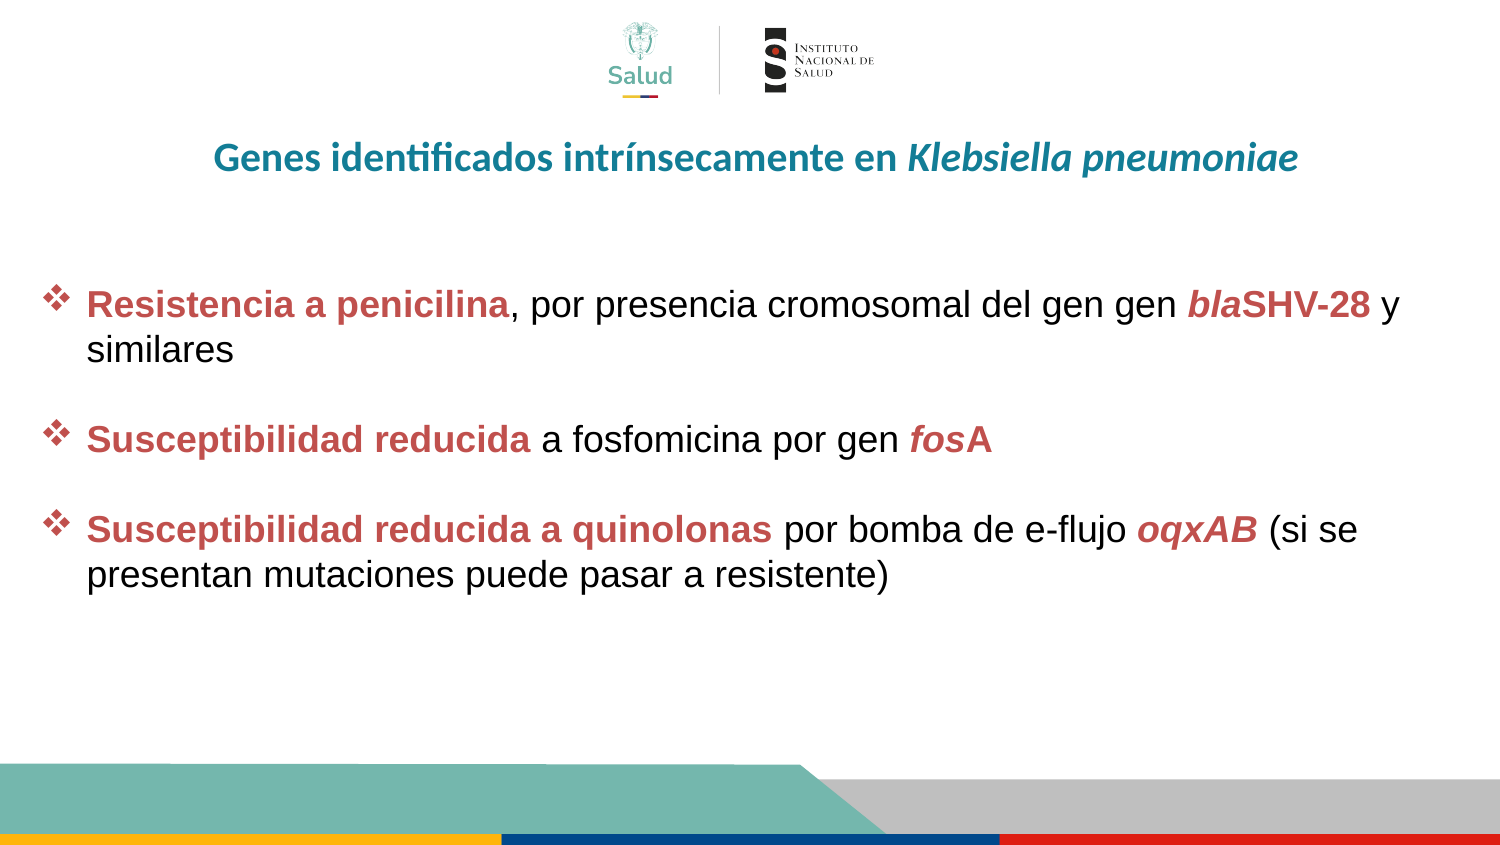

Genes identificados intrínsecamente en Klebsiella pneumoniae
Resistencia a penicilina, por presencia cromosomal del gen gen blaSHV-28 y similares

Susceptibilidad reducida a fosfomicina por gen fosA

Susceptibilidad reducida a quinolonas por bomba de e-flujo oqxAB (si se presentan mutaciones puede pasar a resistente)